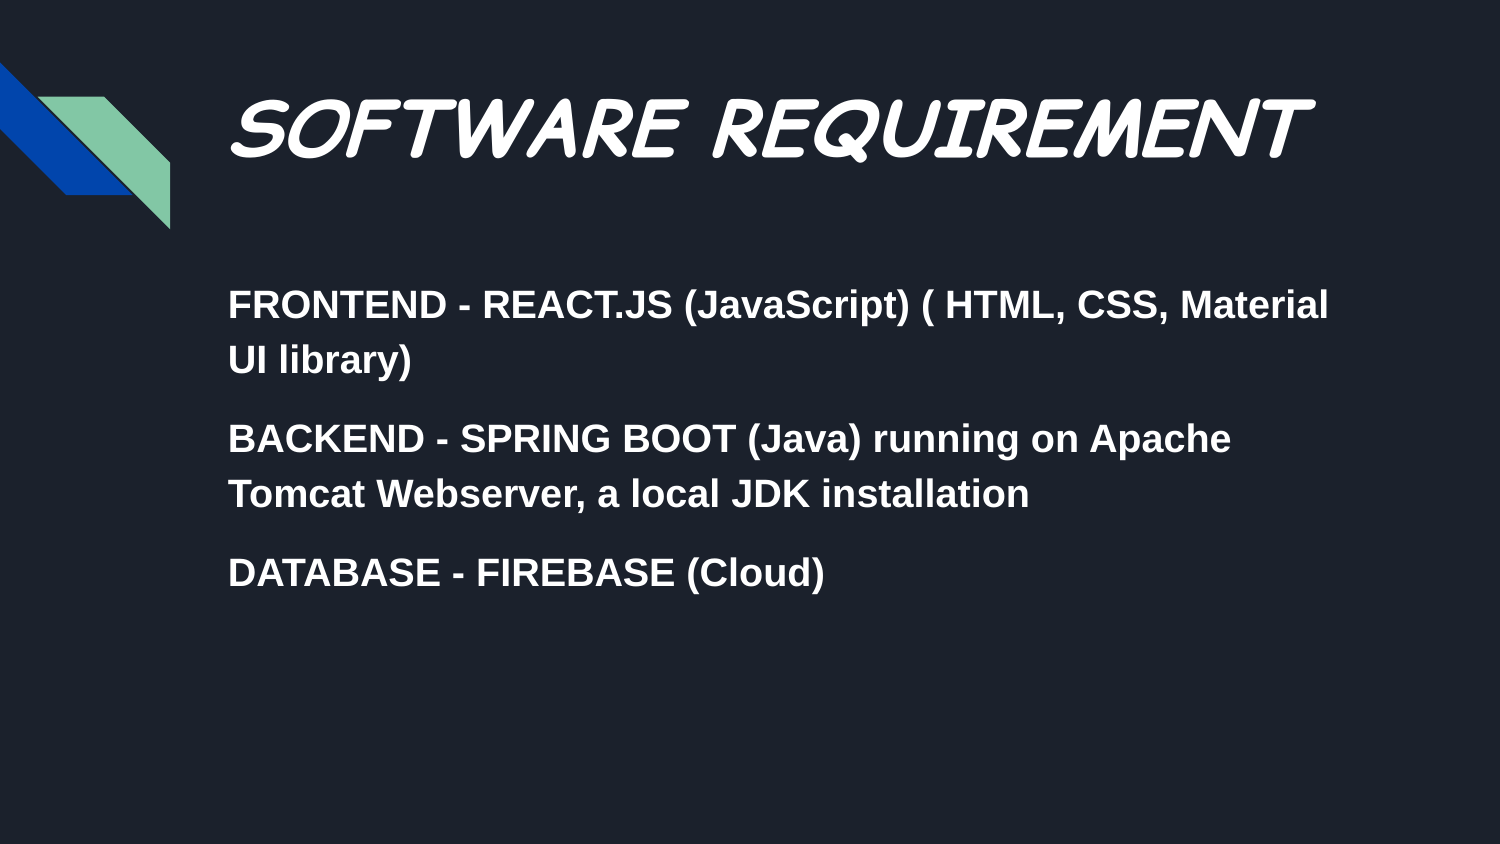

# SOFTWARE REQUIREMENT
FRONTEND - REACT.JS (JavaScript) ( HTML, CSS, Material UI library)
BACKEND - SPRING BOOT (Java) running on Apache Tomcat Webserver, a local JDK installation
DATABASE - FIREBASE (Cloud)